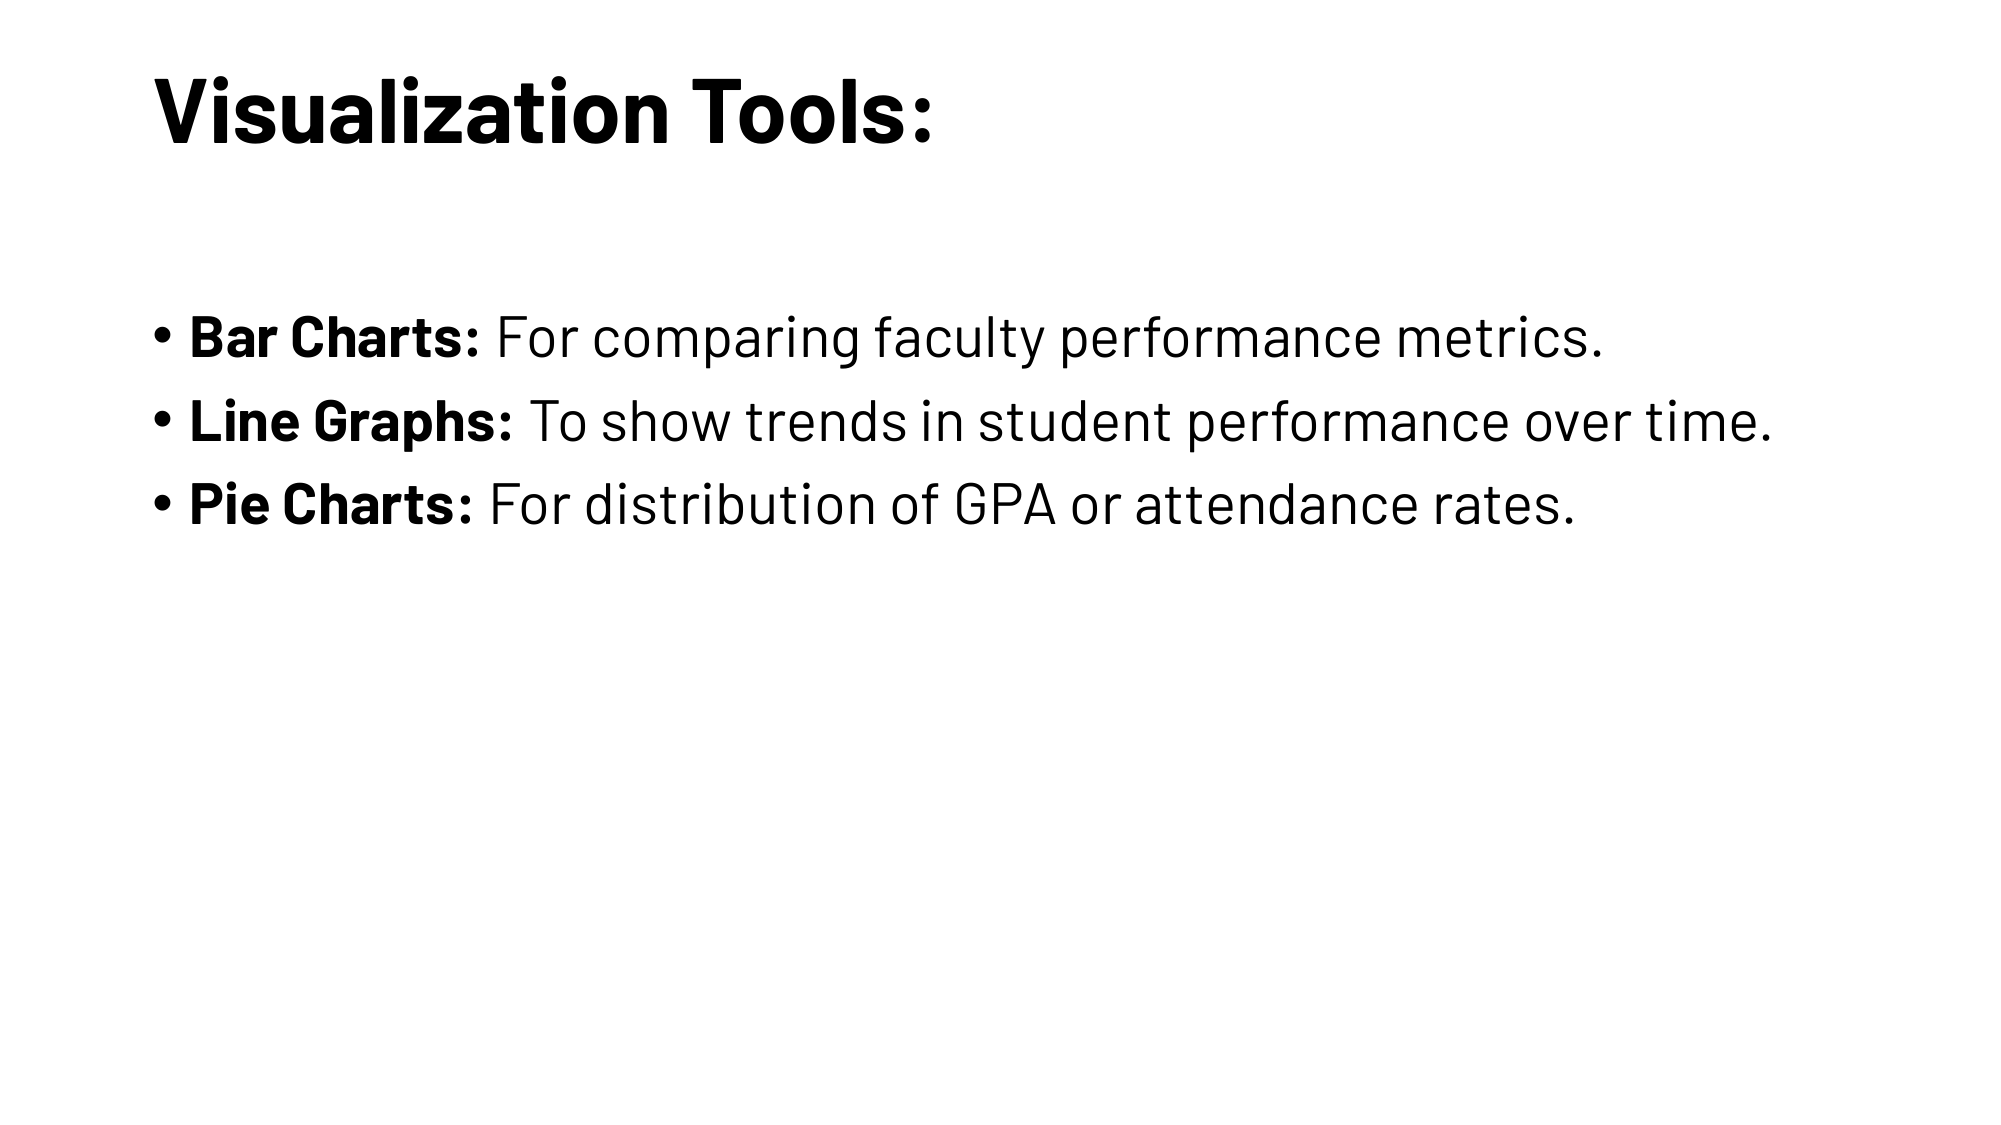

# Visualization Tools:
Bar Charts: For comparing faculty performance metrics.
Line Graphs: To show trends in student performance over time.
Pie Charts: For distribution of GPA or attendance rates.